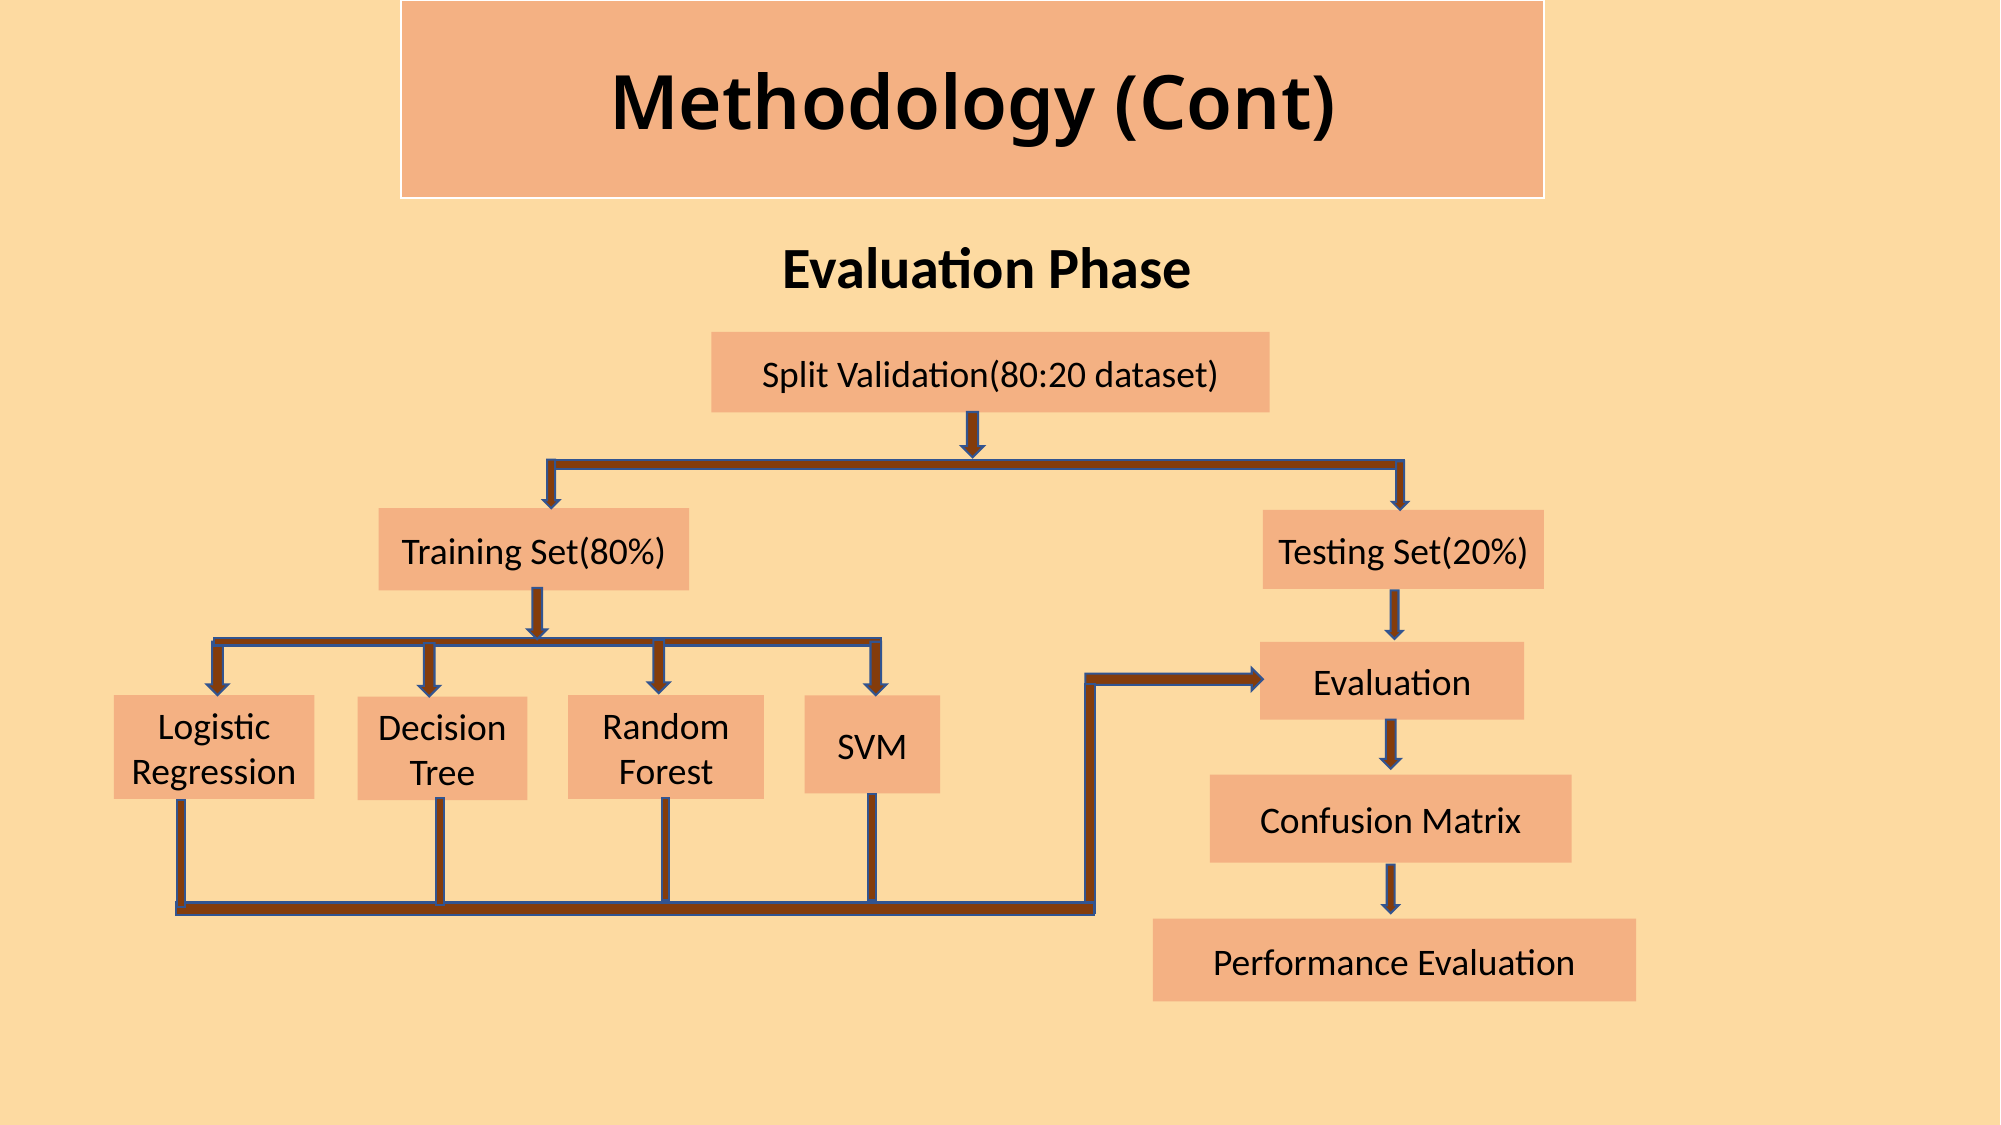

Methodology (Cont)
Evaluation Phase
Split Validation(80:20 dataset)

Training Set(80%)
Testing Set(20%)

Evaluation

Logistic Regression
Random Forest
SVM
Decision Tree

Confusion Matrix

Performance Evaluation